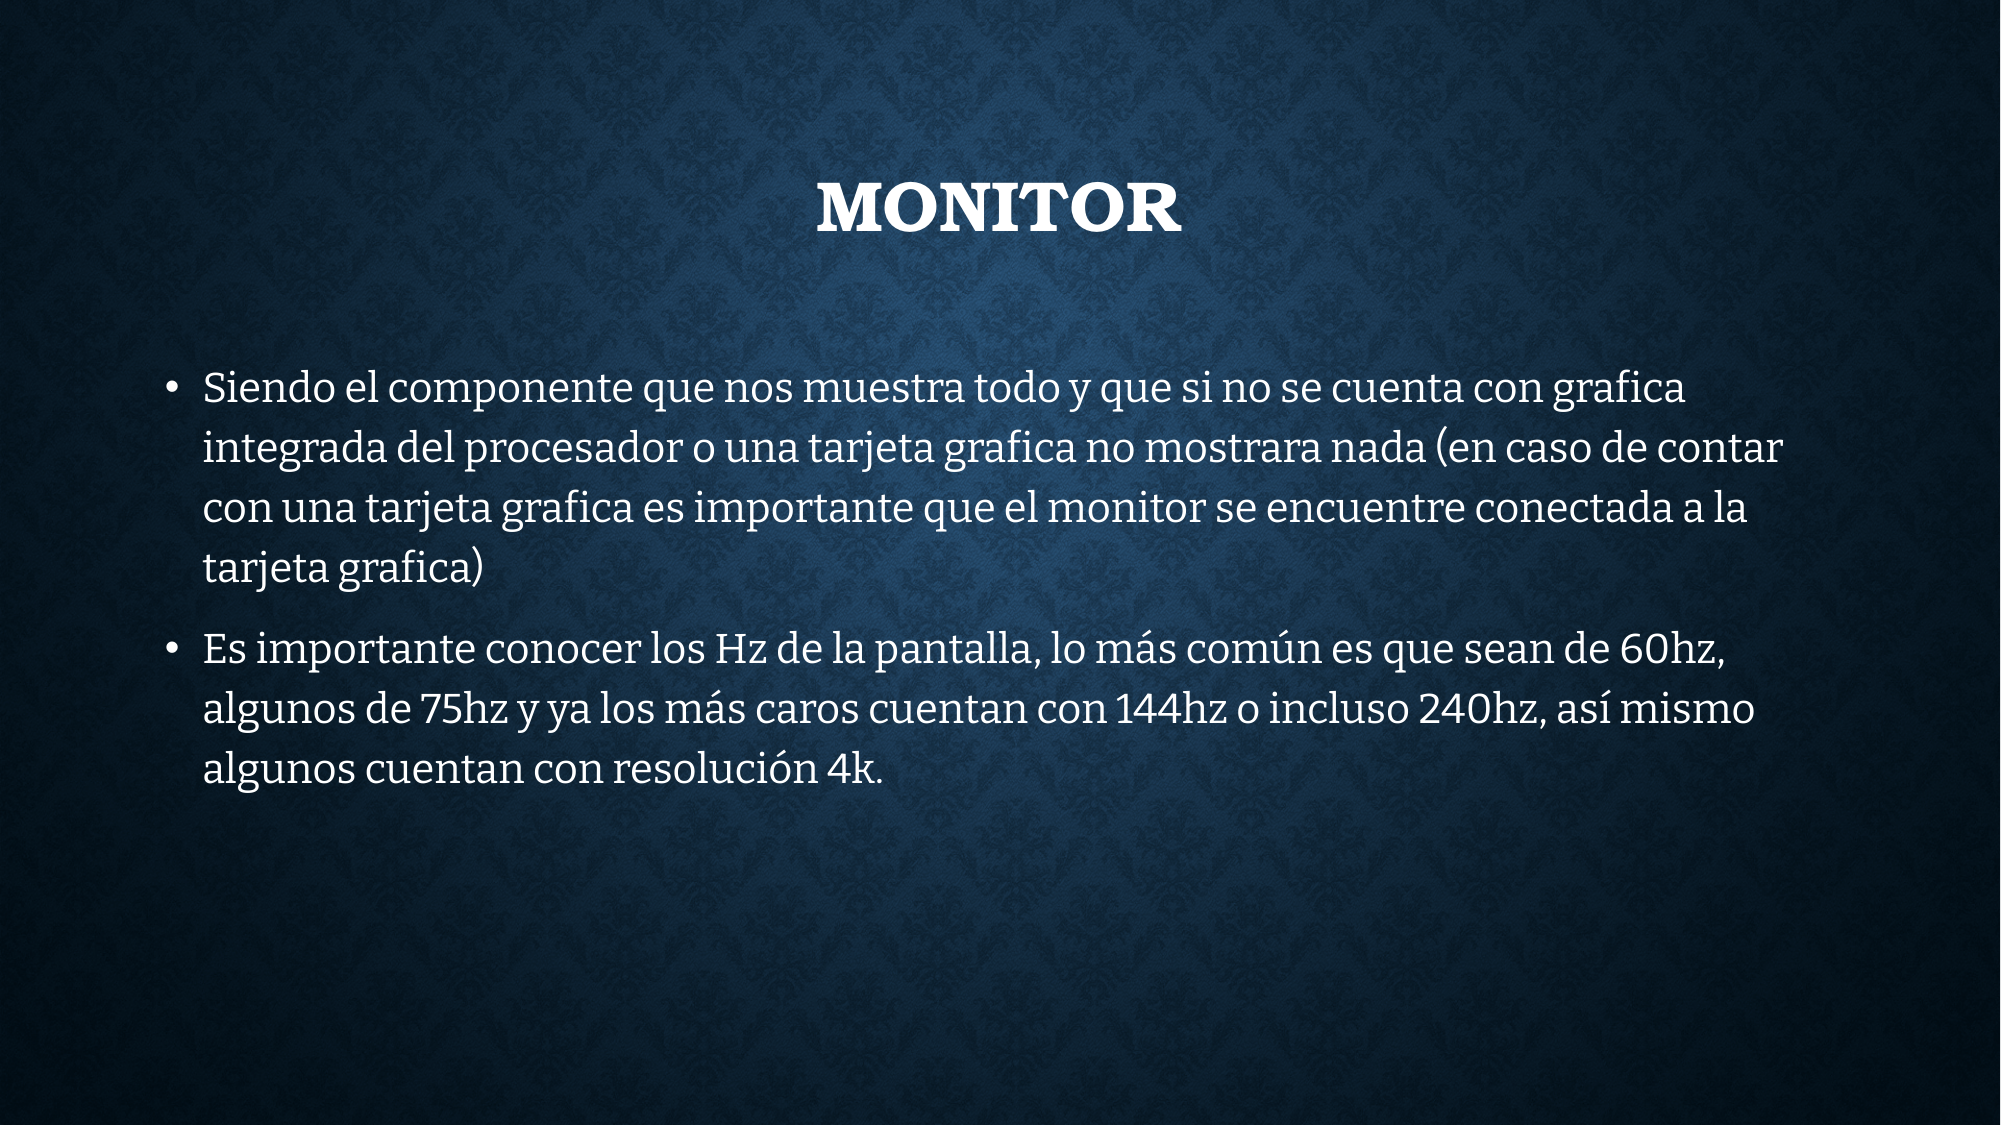

# Monitor
Siendo el componente que nos muestra todo y que si no se cuenta con grafica integrada del procesador o una tarjeta grafica no mostrara nada (en caso de contar con una tarjeta grafica es importante que el monitor se encuentre conectada a la tarjeta grafica)
Es importante conocer los Hz de la pantalla, lo más común es que sean de 60hz, algunos de 75hz y ya los más caros cuentan con 144hz o incluso 240hz, así mismo algunos cuentan con resolución 4k.